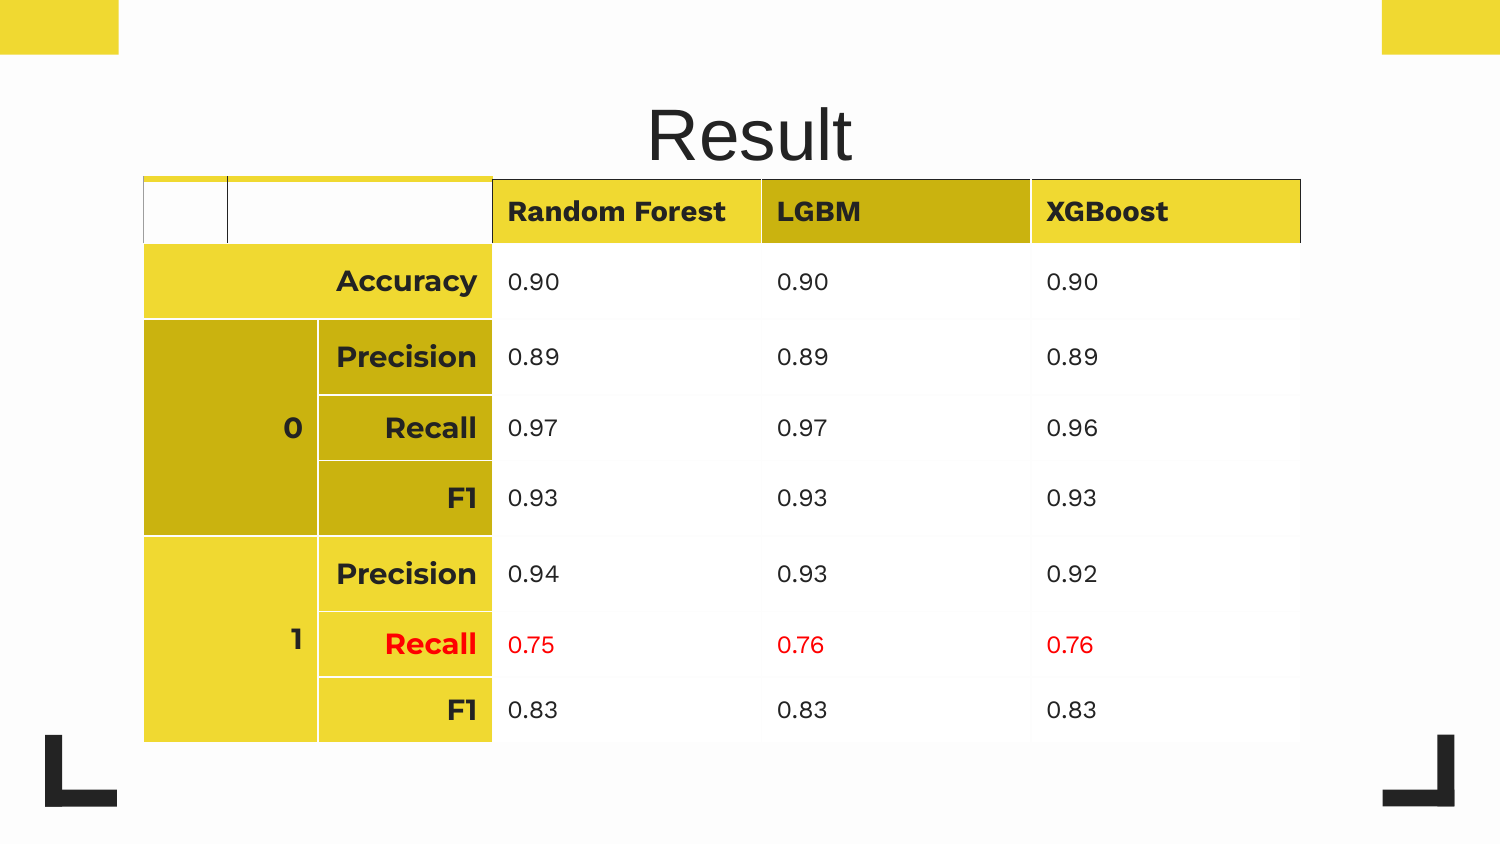

# Result
|  |  |  | Random Forest | LGBM | XGBoost |
| --- | --- | --- | --- | --- | --- |
| Accuracy |  |  | 0.90 | 0.90 | 0.90 |
| 0 |  | Precision | 0.89 | 0.89 | 0.89 |
|  |  | Recall | 0.97 | 0.97 | 0.96 |
|  |  | F1 | 0.93 | 0.93 | 0.93 |
| 1 |  | Precision | 0.94 | 0.93 | 0.92 |
|  |  | Recall | 0.75 | 0.76 | 0.76 |
|  |  | F1 | 0.83 | 0.83 | 0.83 |